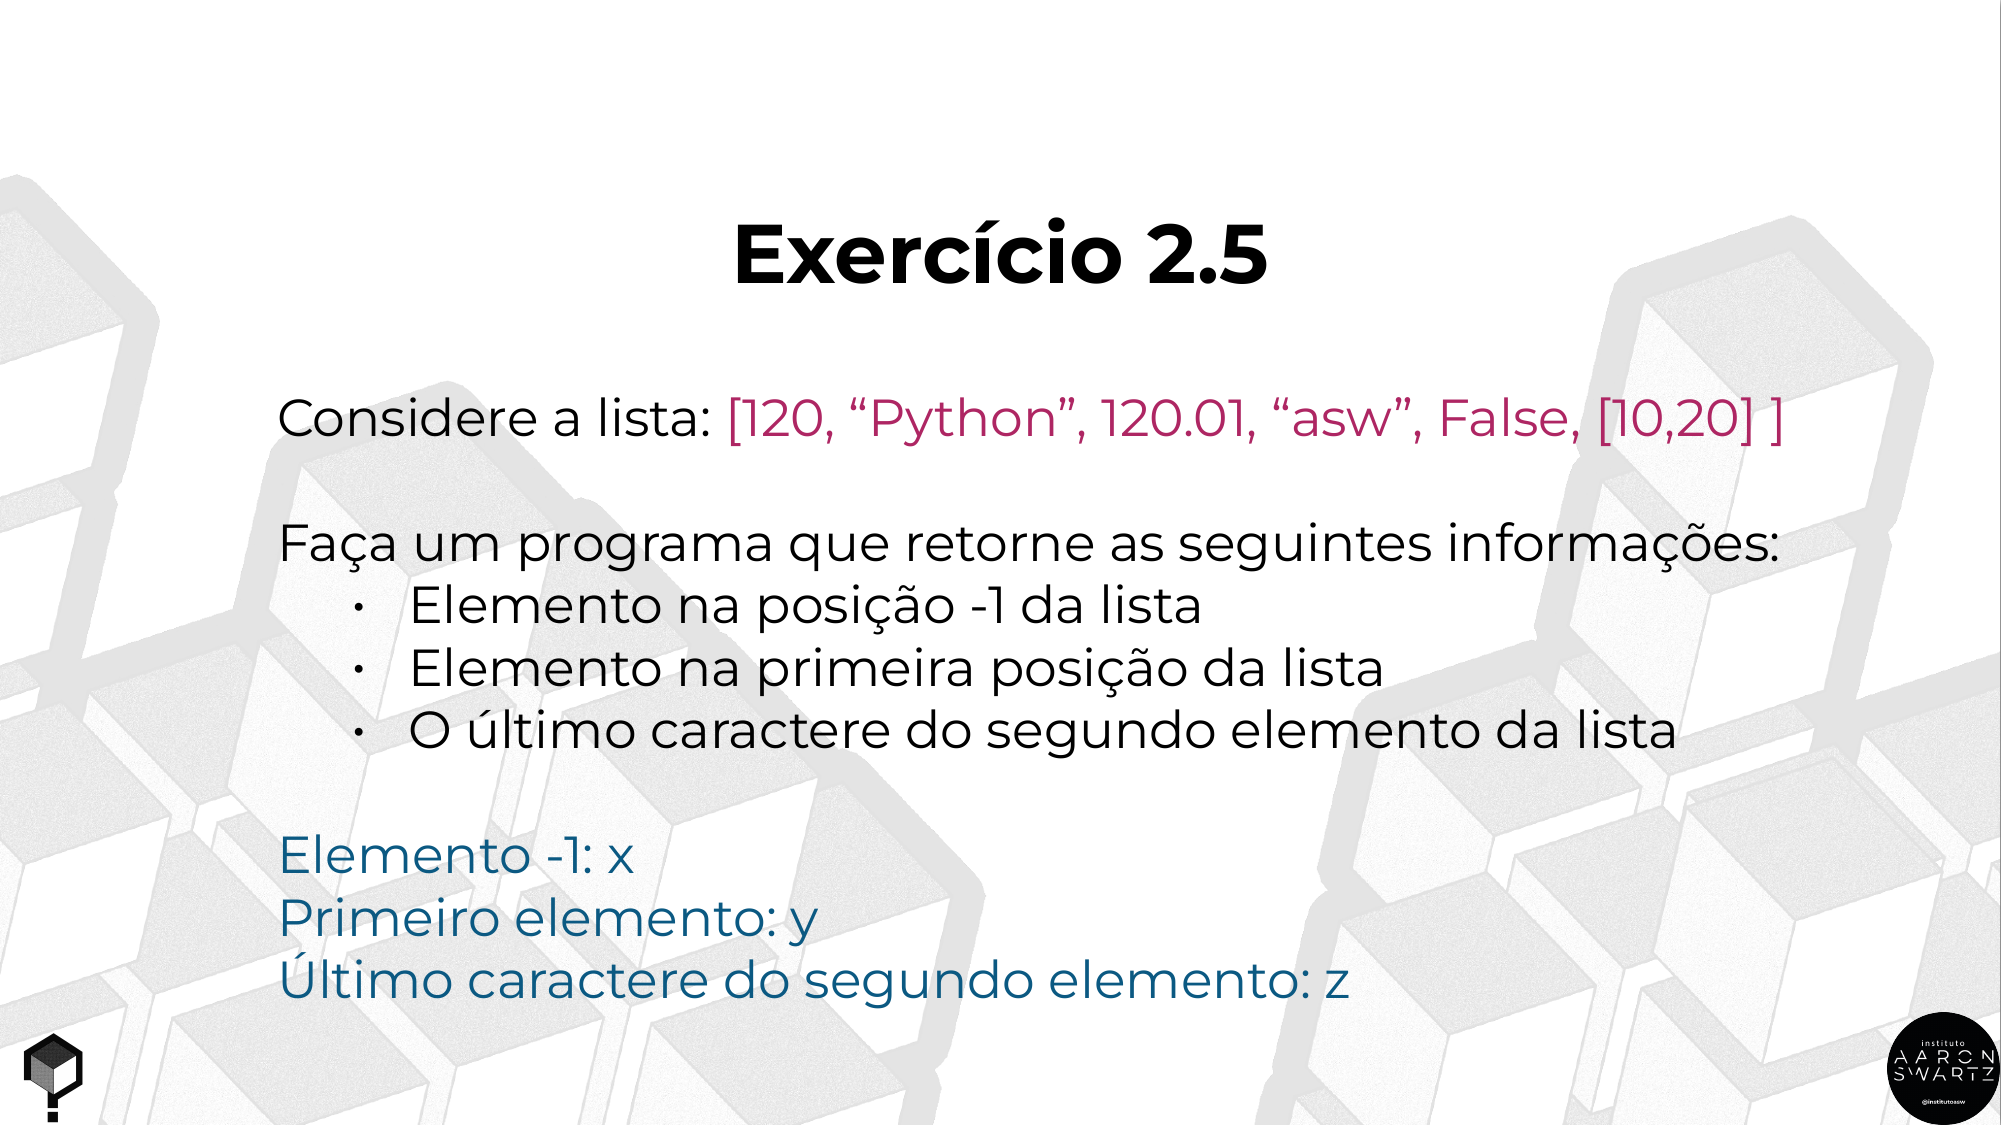

Exercício 2.5
Considere a lista: [120, “Python”, 120.01, “asw”, False, [10,20] ]

Faça um programa que retorne as seguintes informações:
Elemento na posição -1 da lista
Elemento na primeira posição da lista
O último caractere do segundo elemento da lista

Elemento -1: x
Primeiro elemento: y
Último caractere do segundo elemento: z